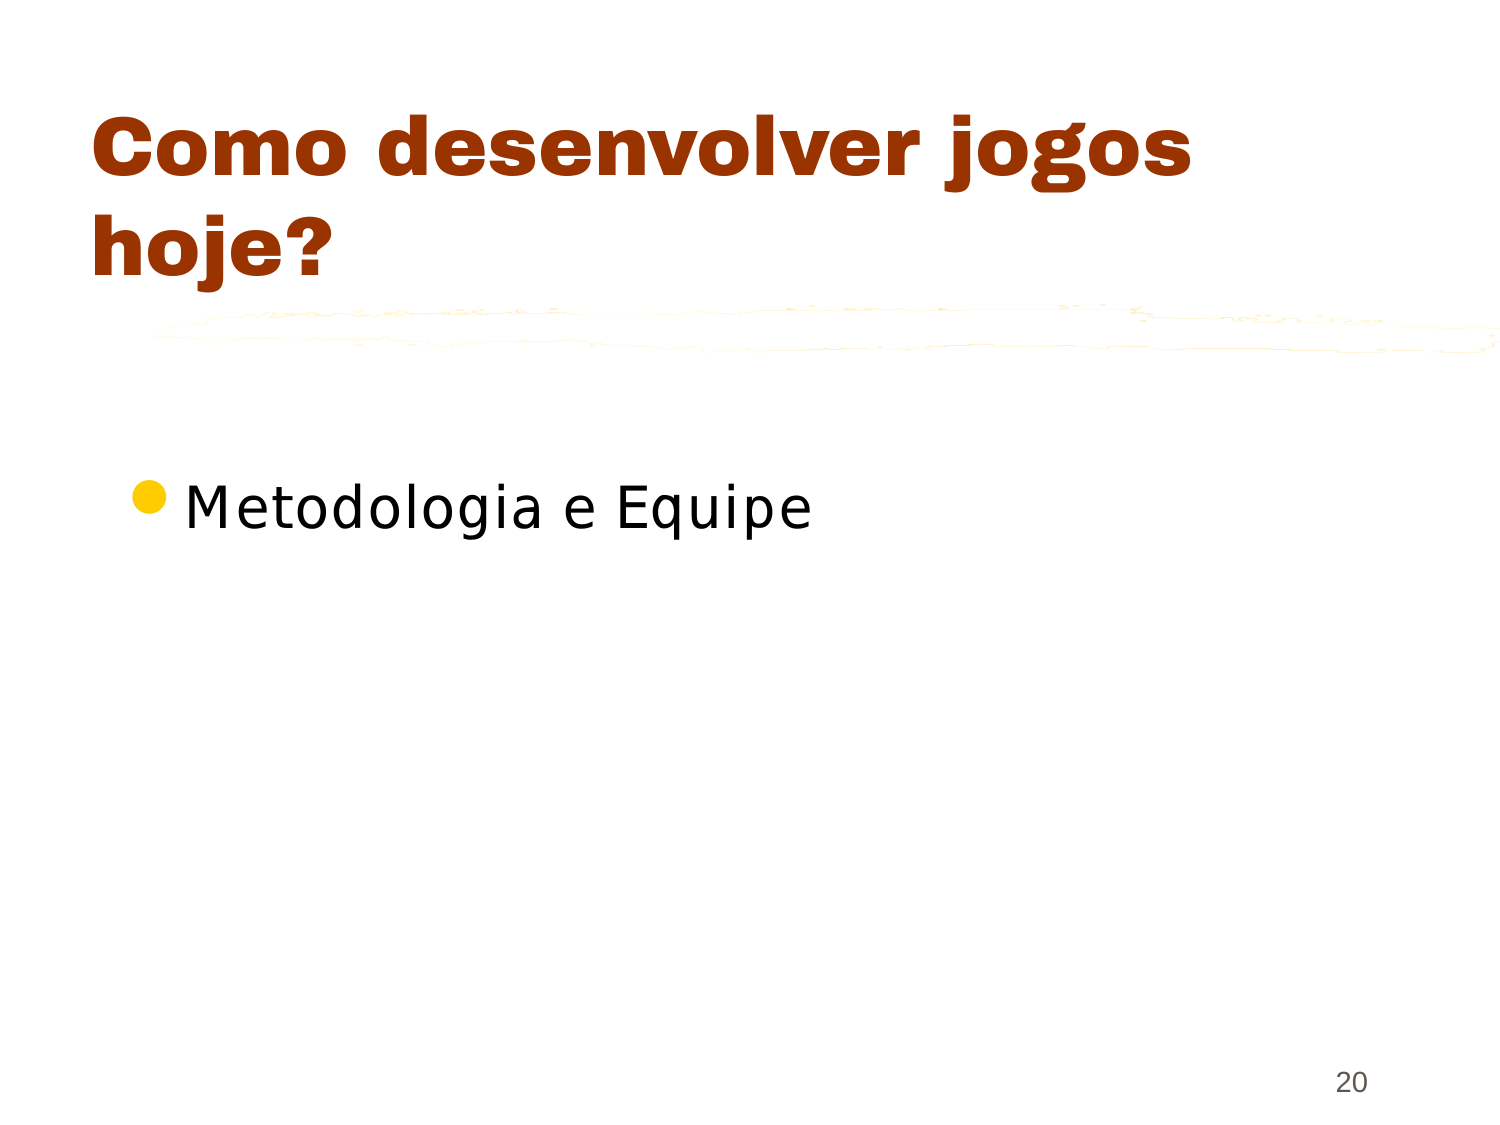

# Como desenvolver jogos hoje?
Metodologia e Equipe
20